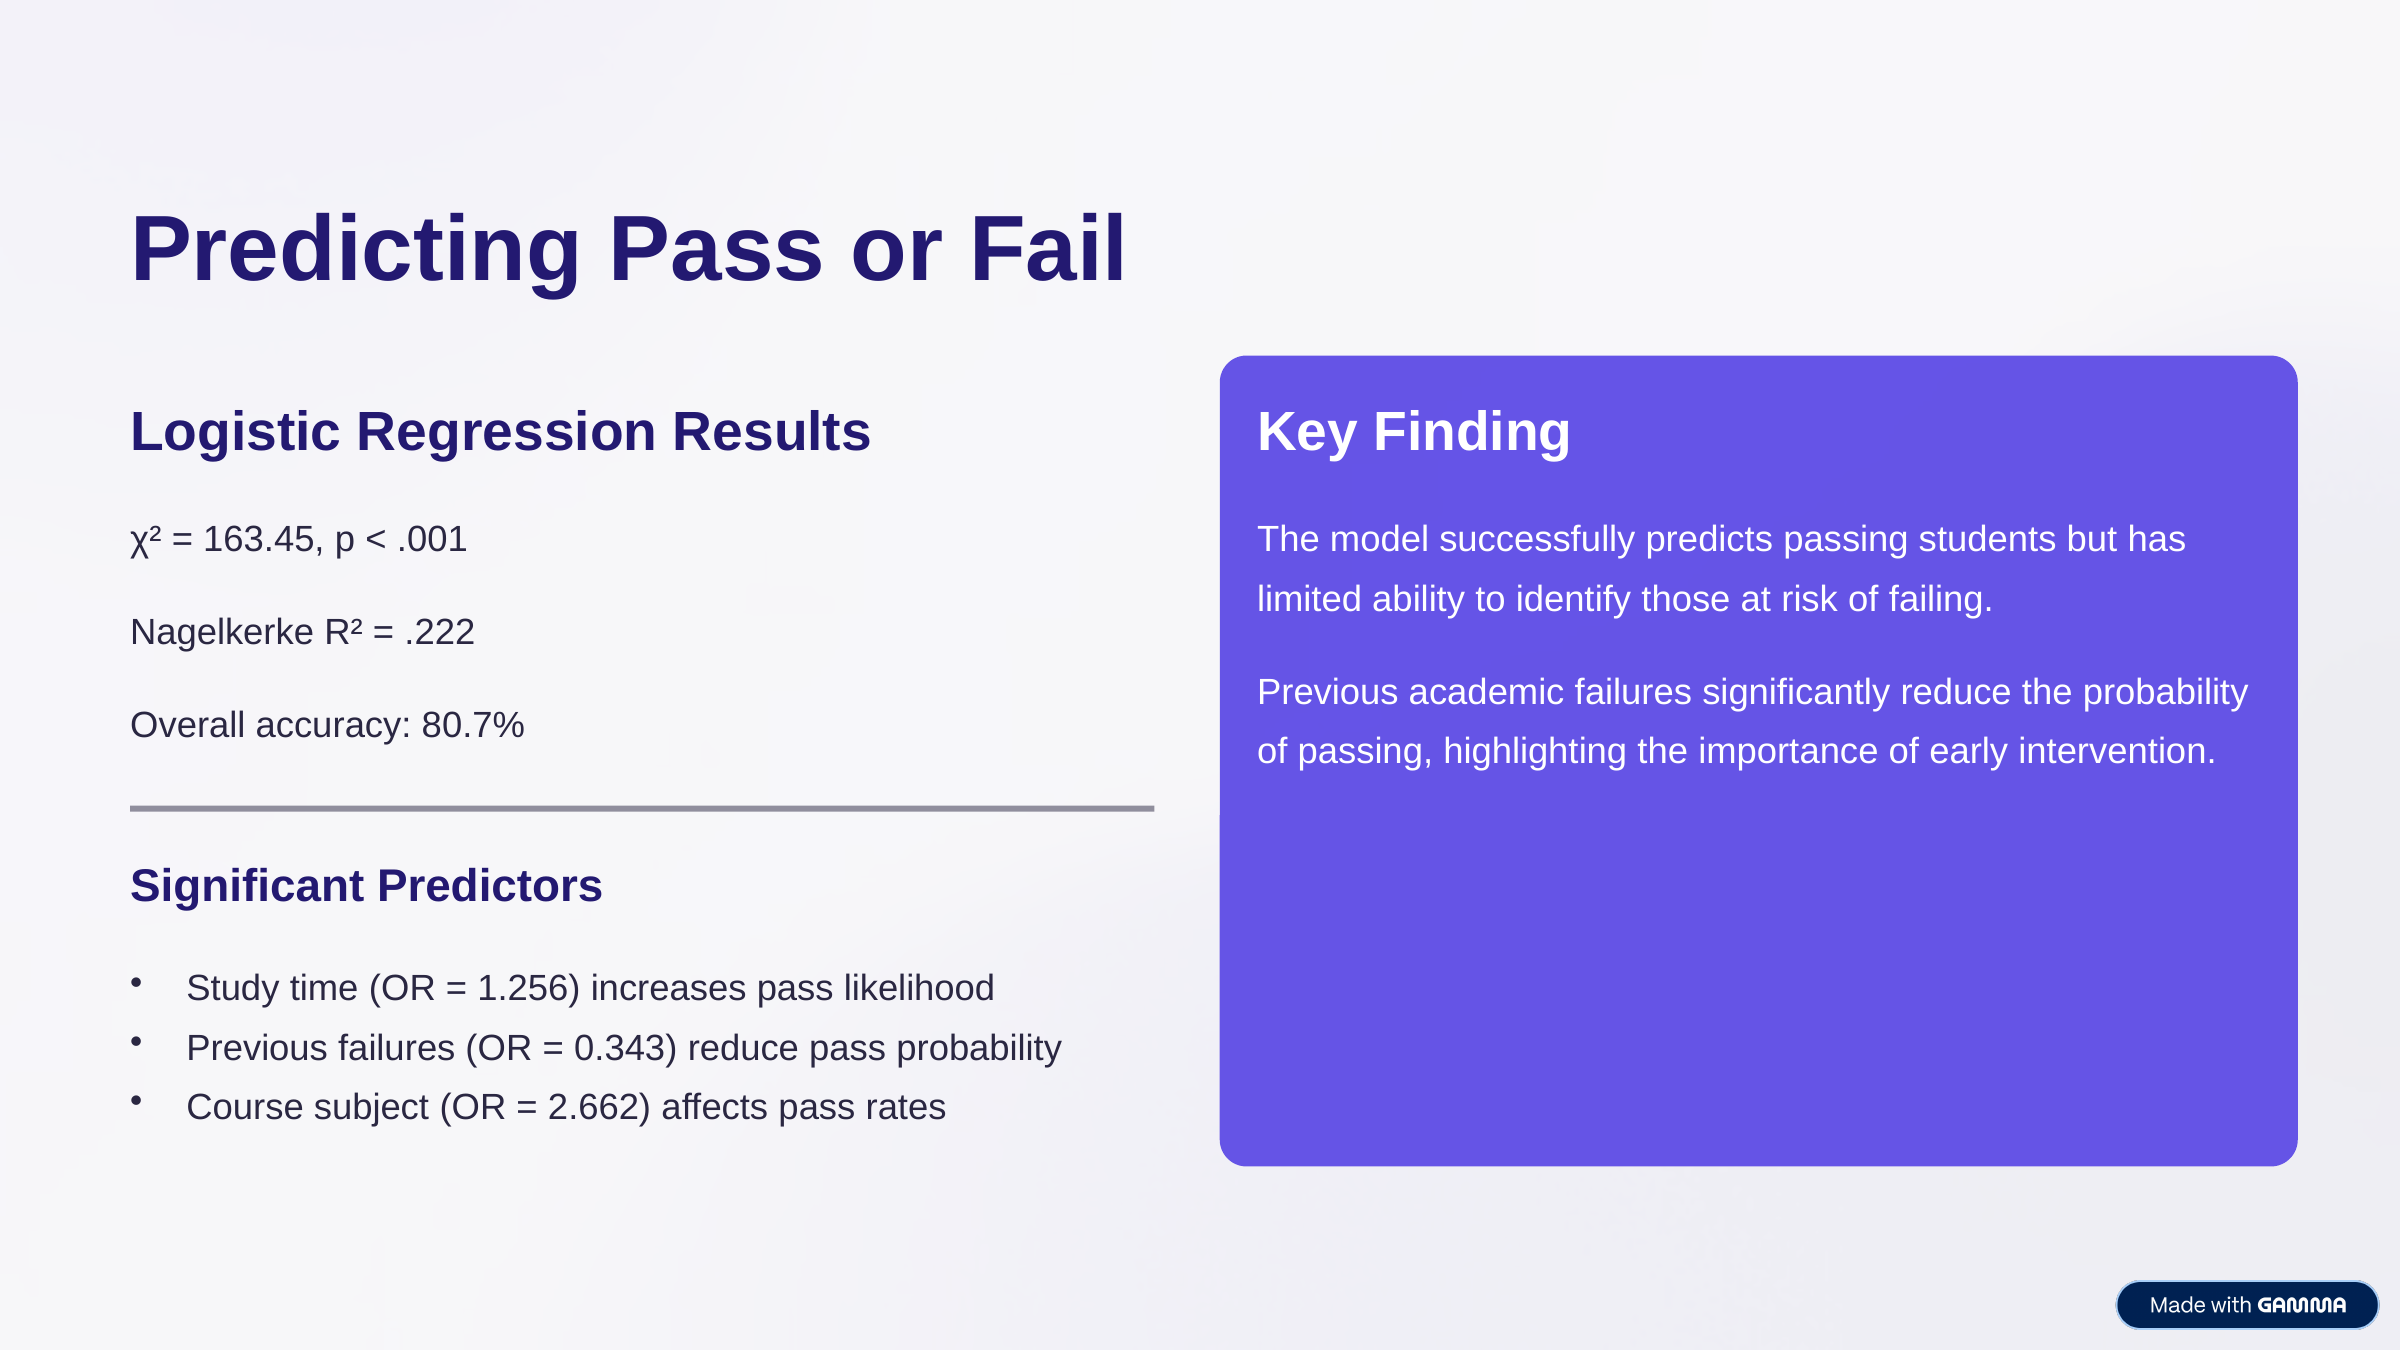

Predicting Pass or Fail

Logistic Regression Results
Key Finding
χ² = 163.45, p < .001
The model successfully predicts passing students but has limited ability to identify those at risk of failing.
Nagelkerke R² = .222
Previous academic failures significantly reduce the probability of passing, highlighting the importance of early intervention.
Overall accuracy: 80.7%

Significant Predictors
Study time (OR = 1.256) increases pass likelihood
Previous failures (OR = 0.343) reduce pass probability
Course subject (OR = 2.662) affects pass rates